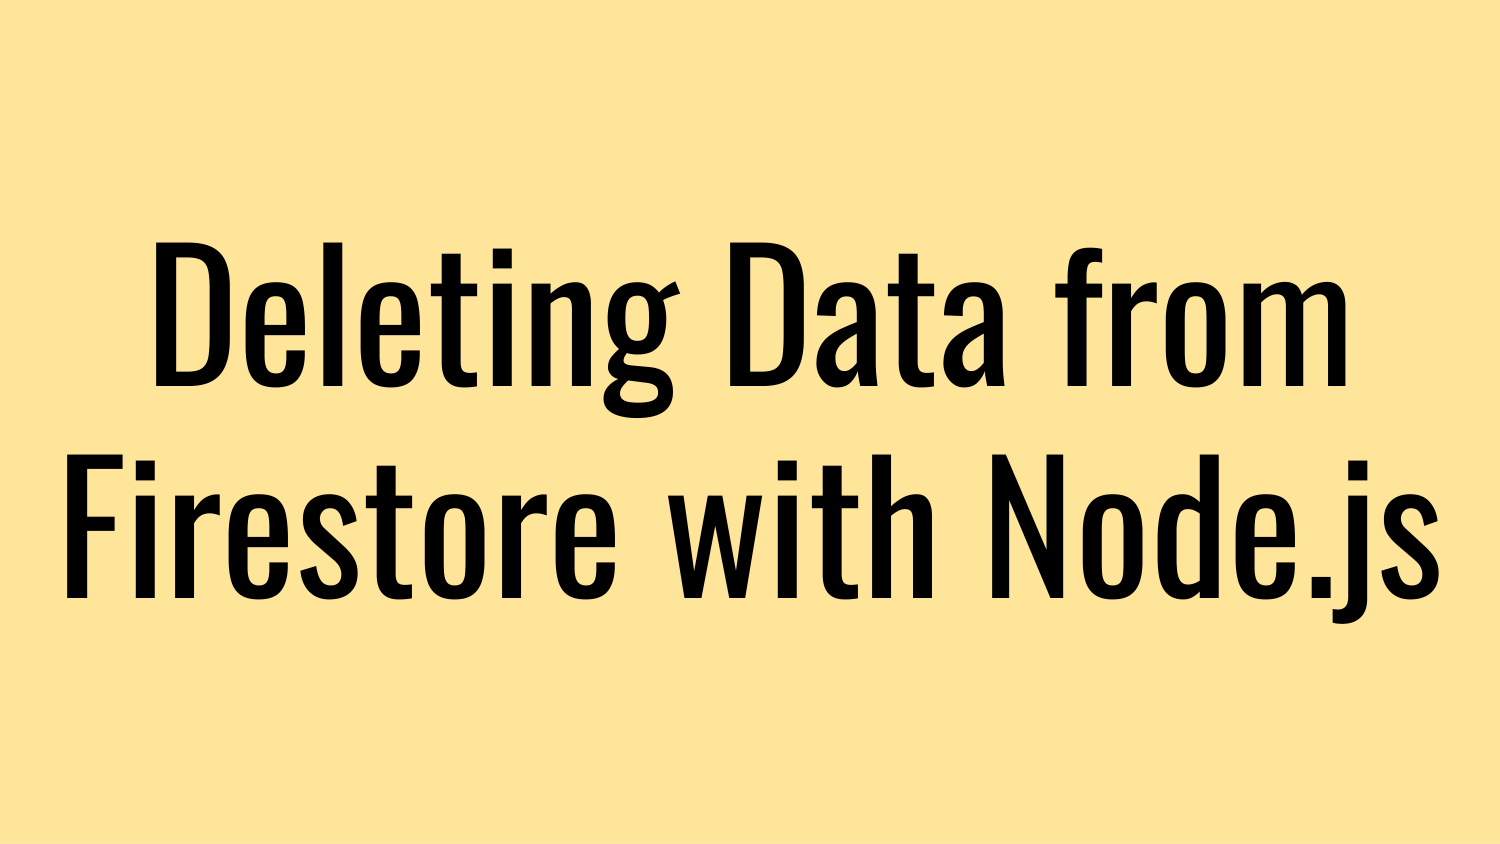

# Deleting Data from Firestore with Node.js